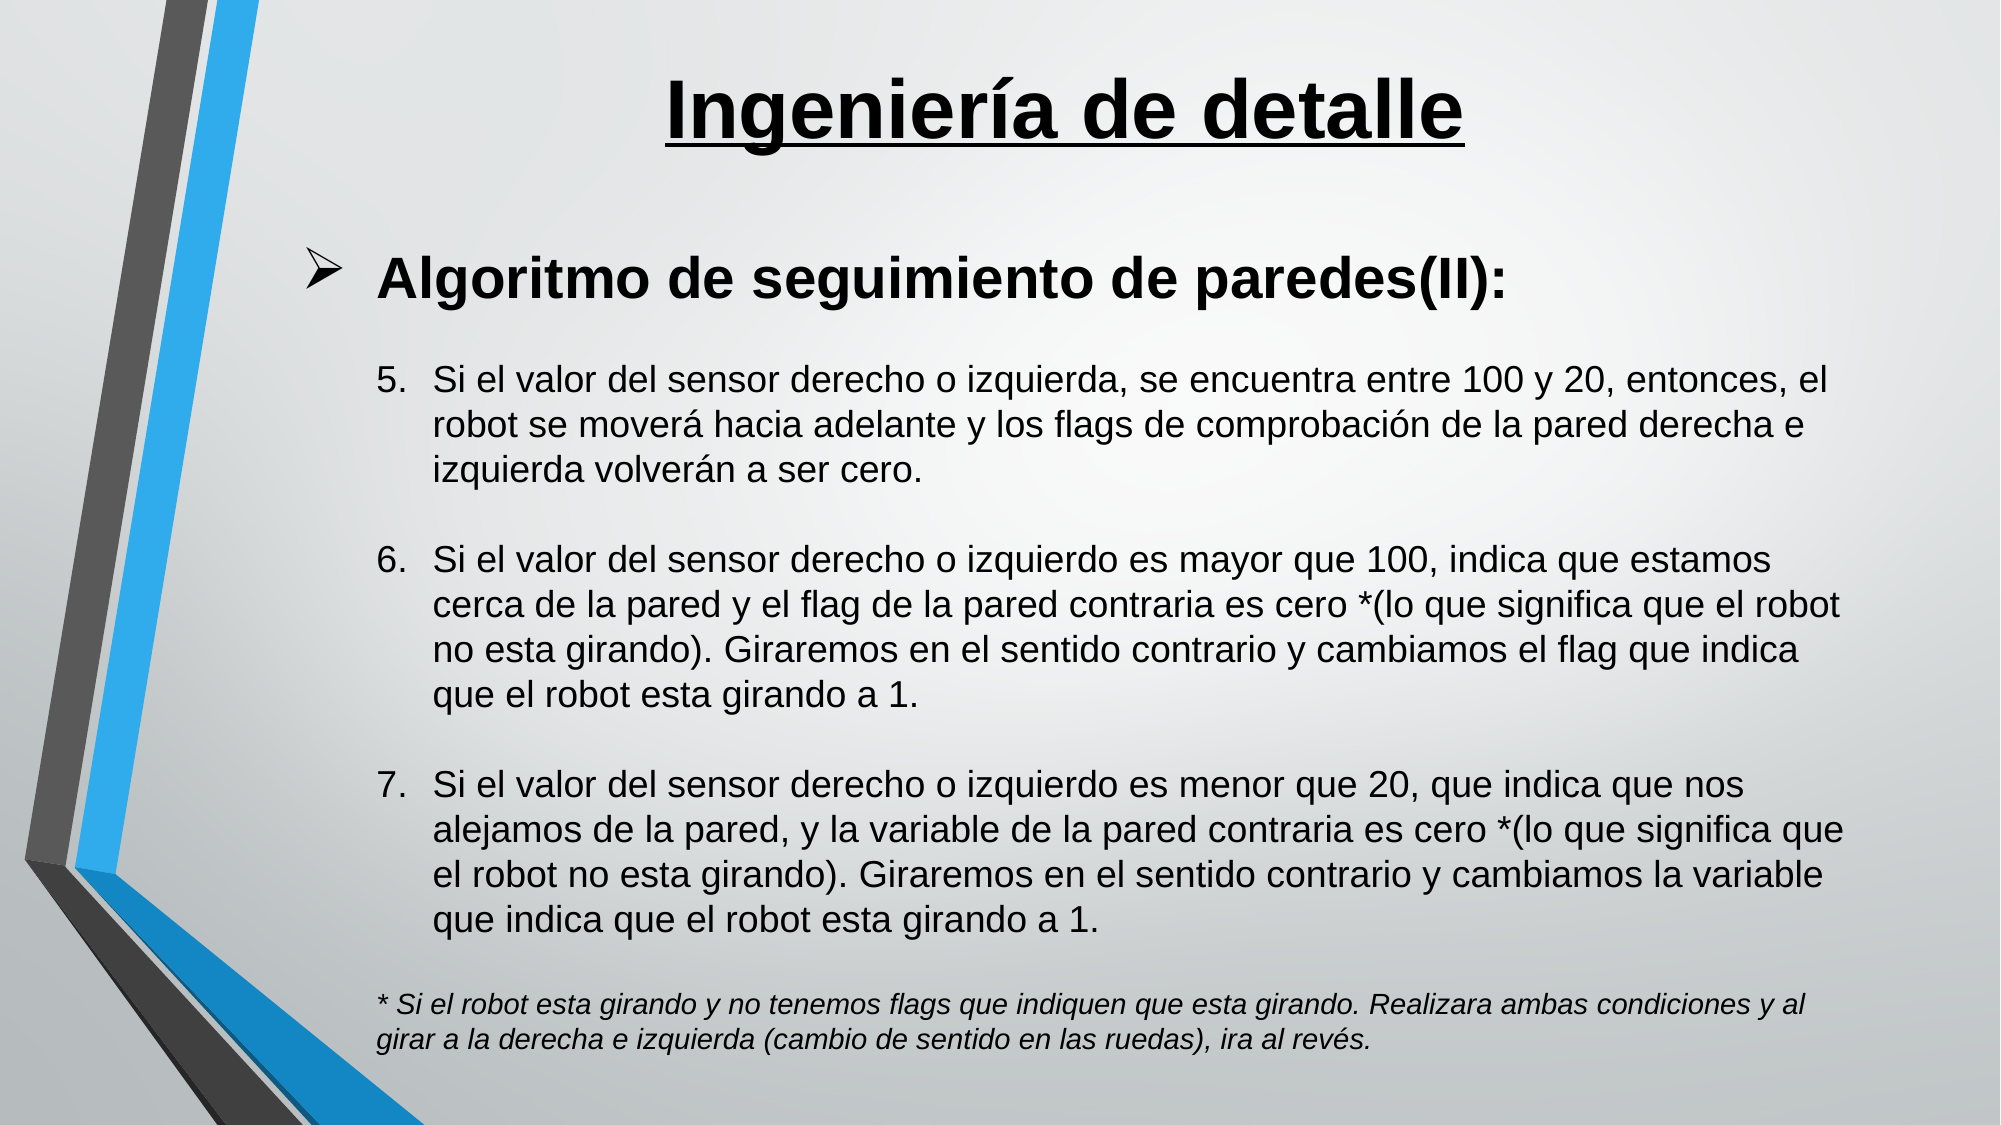

# Ingeniería de detalle

Algoritmo de seguimiento de paredes(II):

Si el valor del sensor derecho o izquierda, se encuentra entre 100 y 20, entonces, el robot se moverá hacia adelante y los flags de comprobación de la pared derecha e izquierda volverán a ser cero.

Si el valor del sensor derecho o izquierdo es mayor que 100, indica que estamos cerca de la pared y el flag de la pared contraria es cero *(lo que significa que el robot no esta girando). Giraremos en el sentido contrario y cambiamos el flag que indica que el robot esta girando a 1.

Si el valor del sensor derecho o izquierdo es menor que 20, que indica que nos alejamos de la pared, y la variable de la pared contraria es cero *(lo que significa que el robot no esta girando). Giraremos en el sentido contrario y cambiamos la variable que indica que el robot esta girando a 1.

* Si el robot esta girando y no tenemos flags que indiquen que esta girando. Realizara ambas condiciones y al girar a la derecha e izquierda (cambio de sentido en las ruedas), ira al revés.